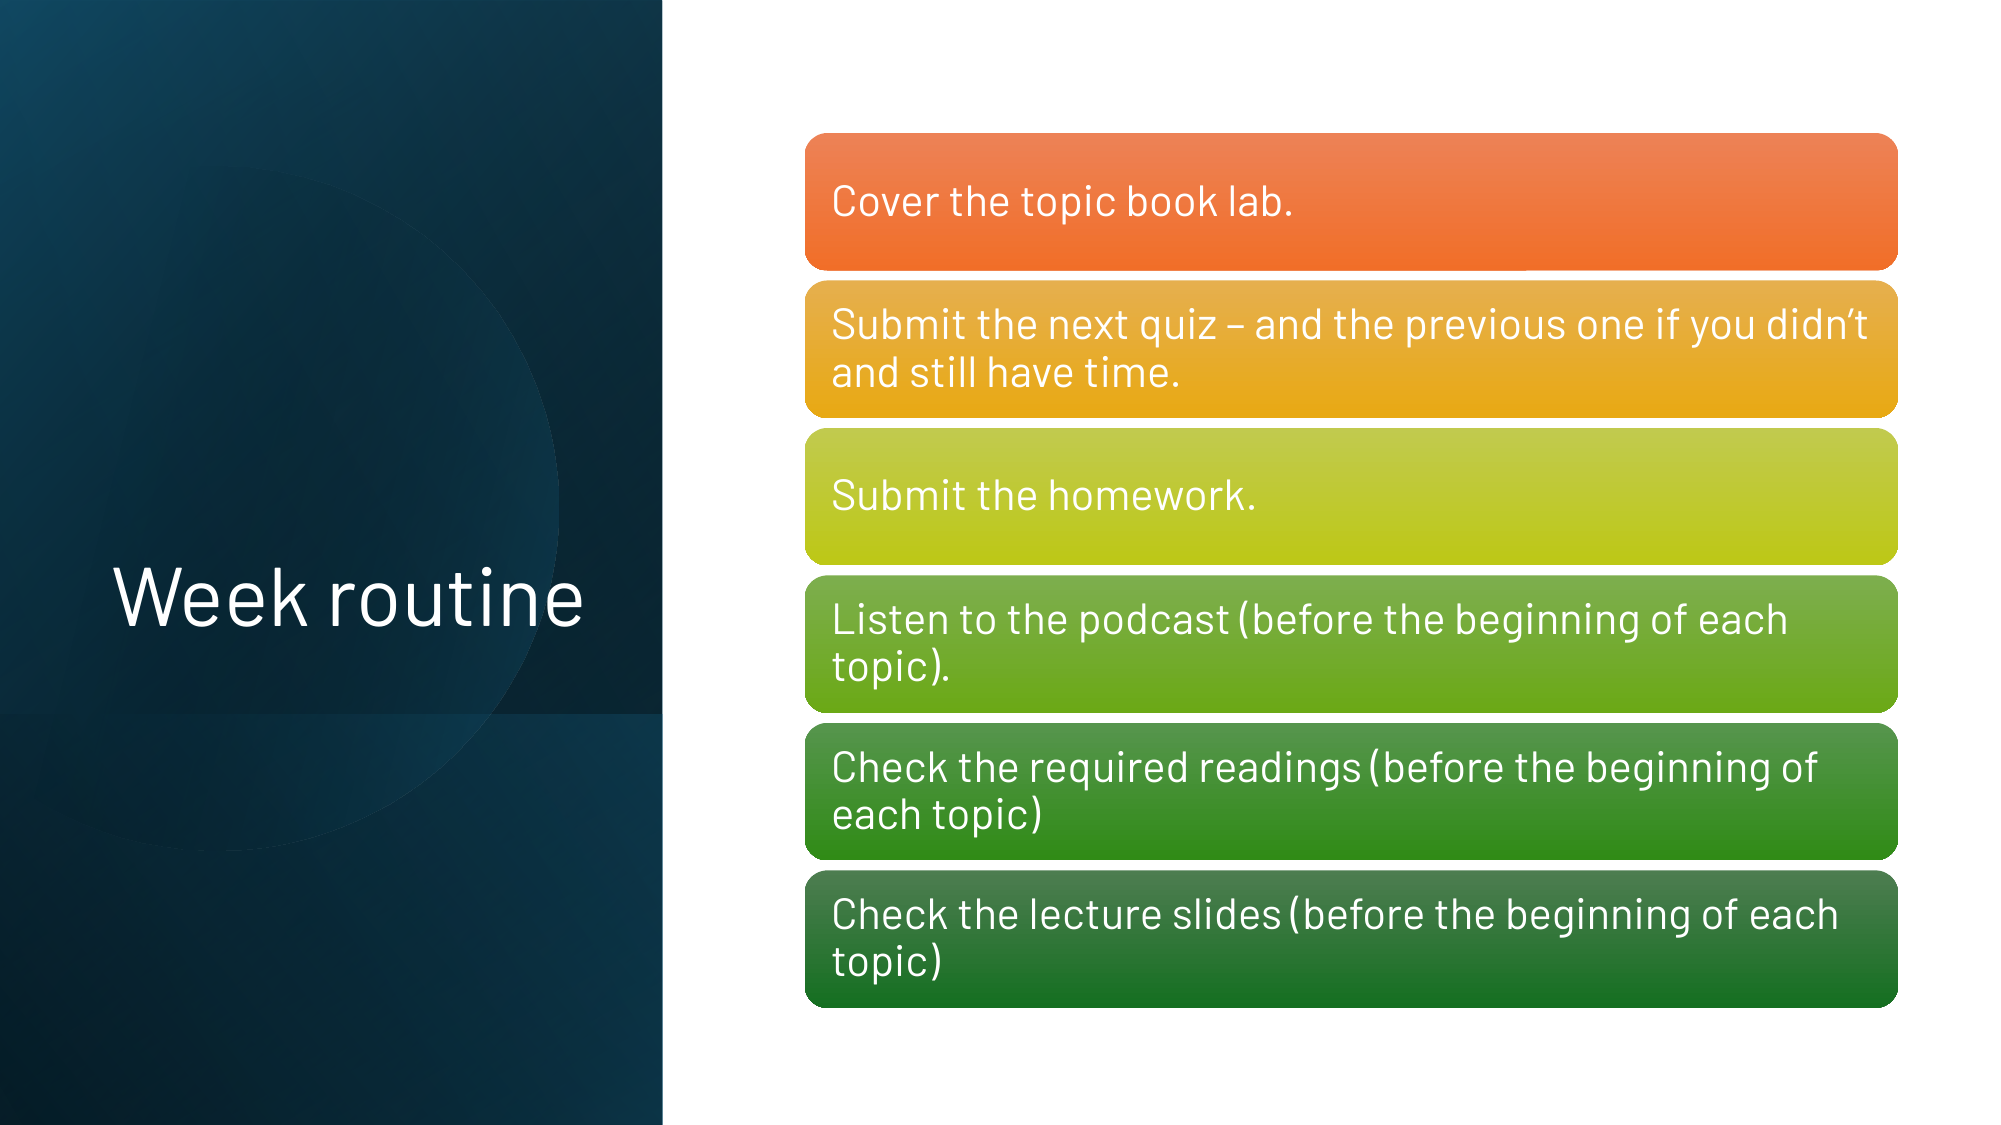

# Week routine
Cover the topic book lab.
Submit the next quiz – and the previous one if you didn’t and still have time.
Submit the homework.
Listen to the podcast (before the beginning of each topic).
Check the required readings (before the beginning of each topic)
Check the lecture slides (before the beginning of each topic)